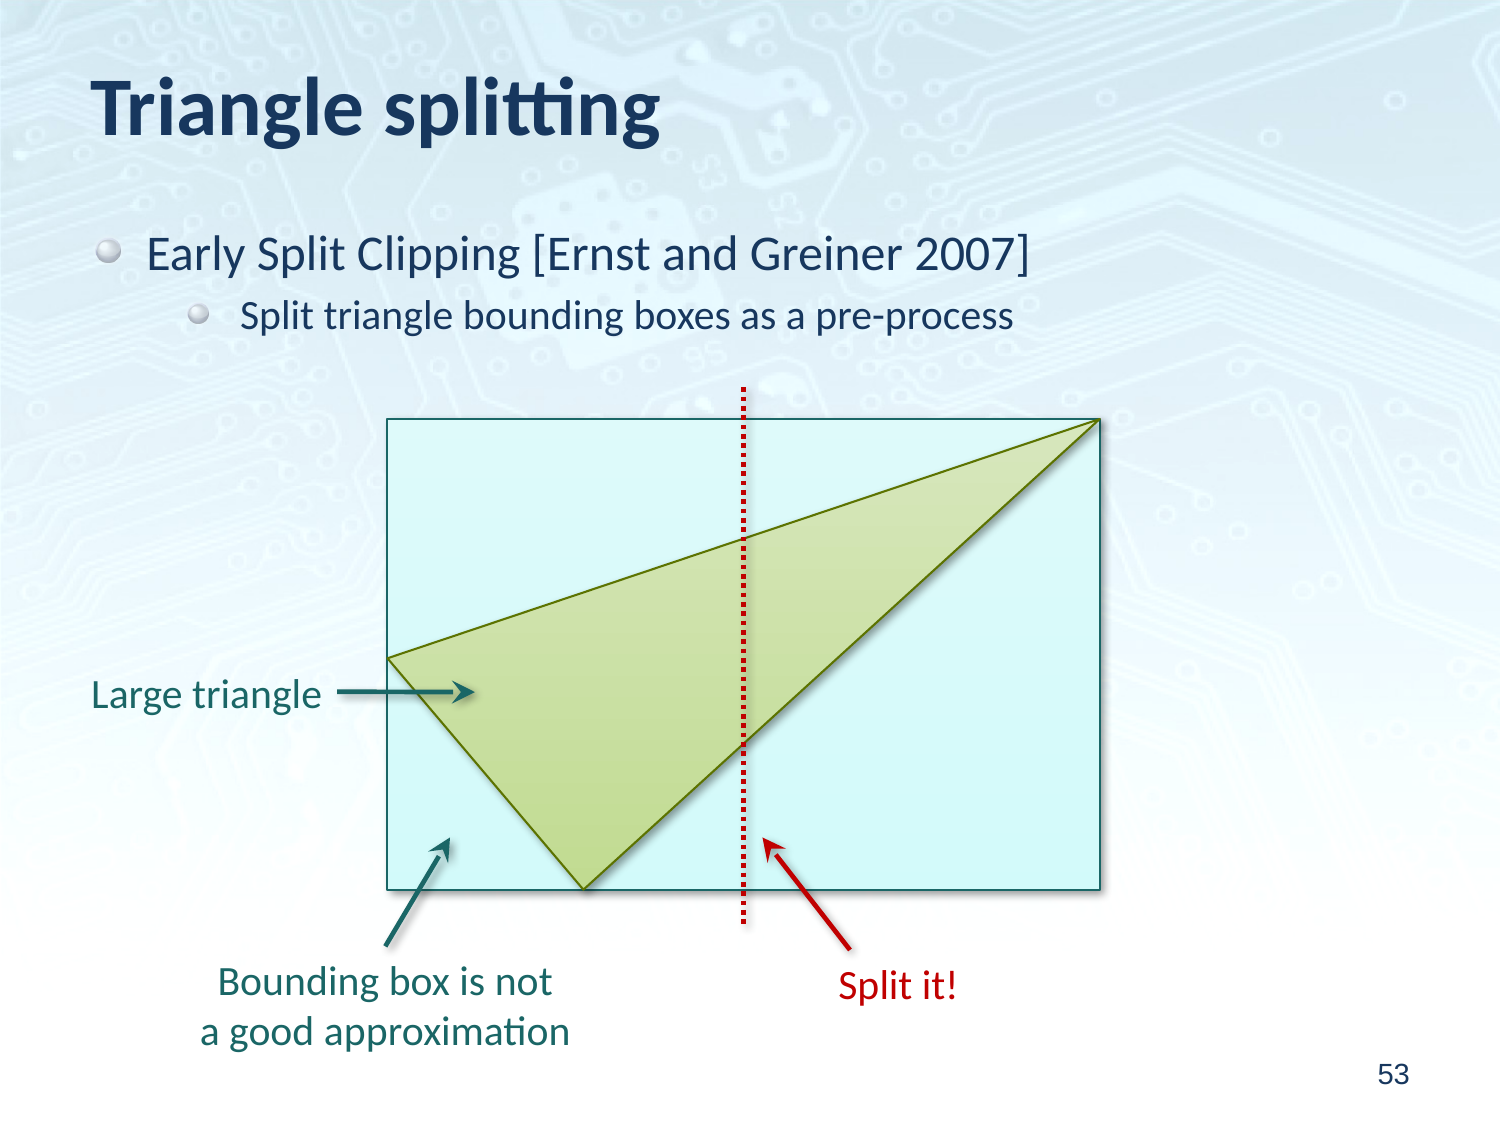

# Triangle splitting
Early Split Clipping [Ernst and Greiner 2007]
Split triangle bounding boxes as a pre-process

Large triangle
Bounding box is not
a good approximation
Split it!
53